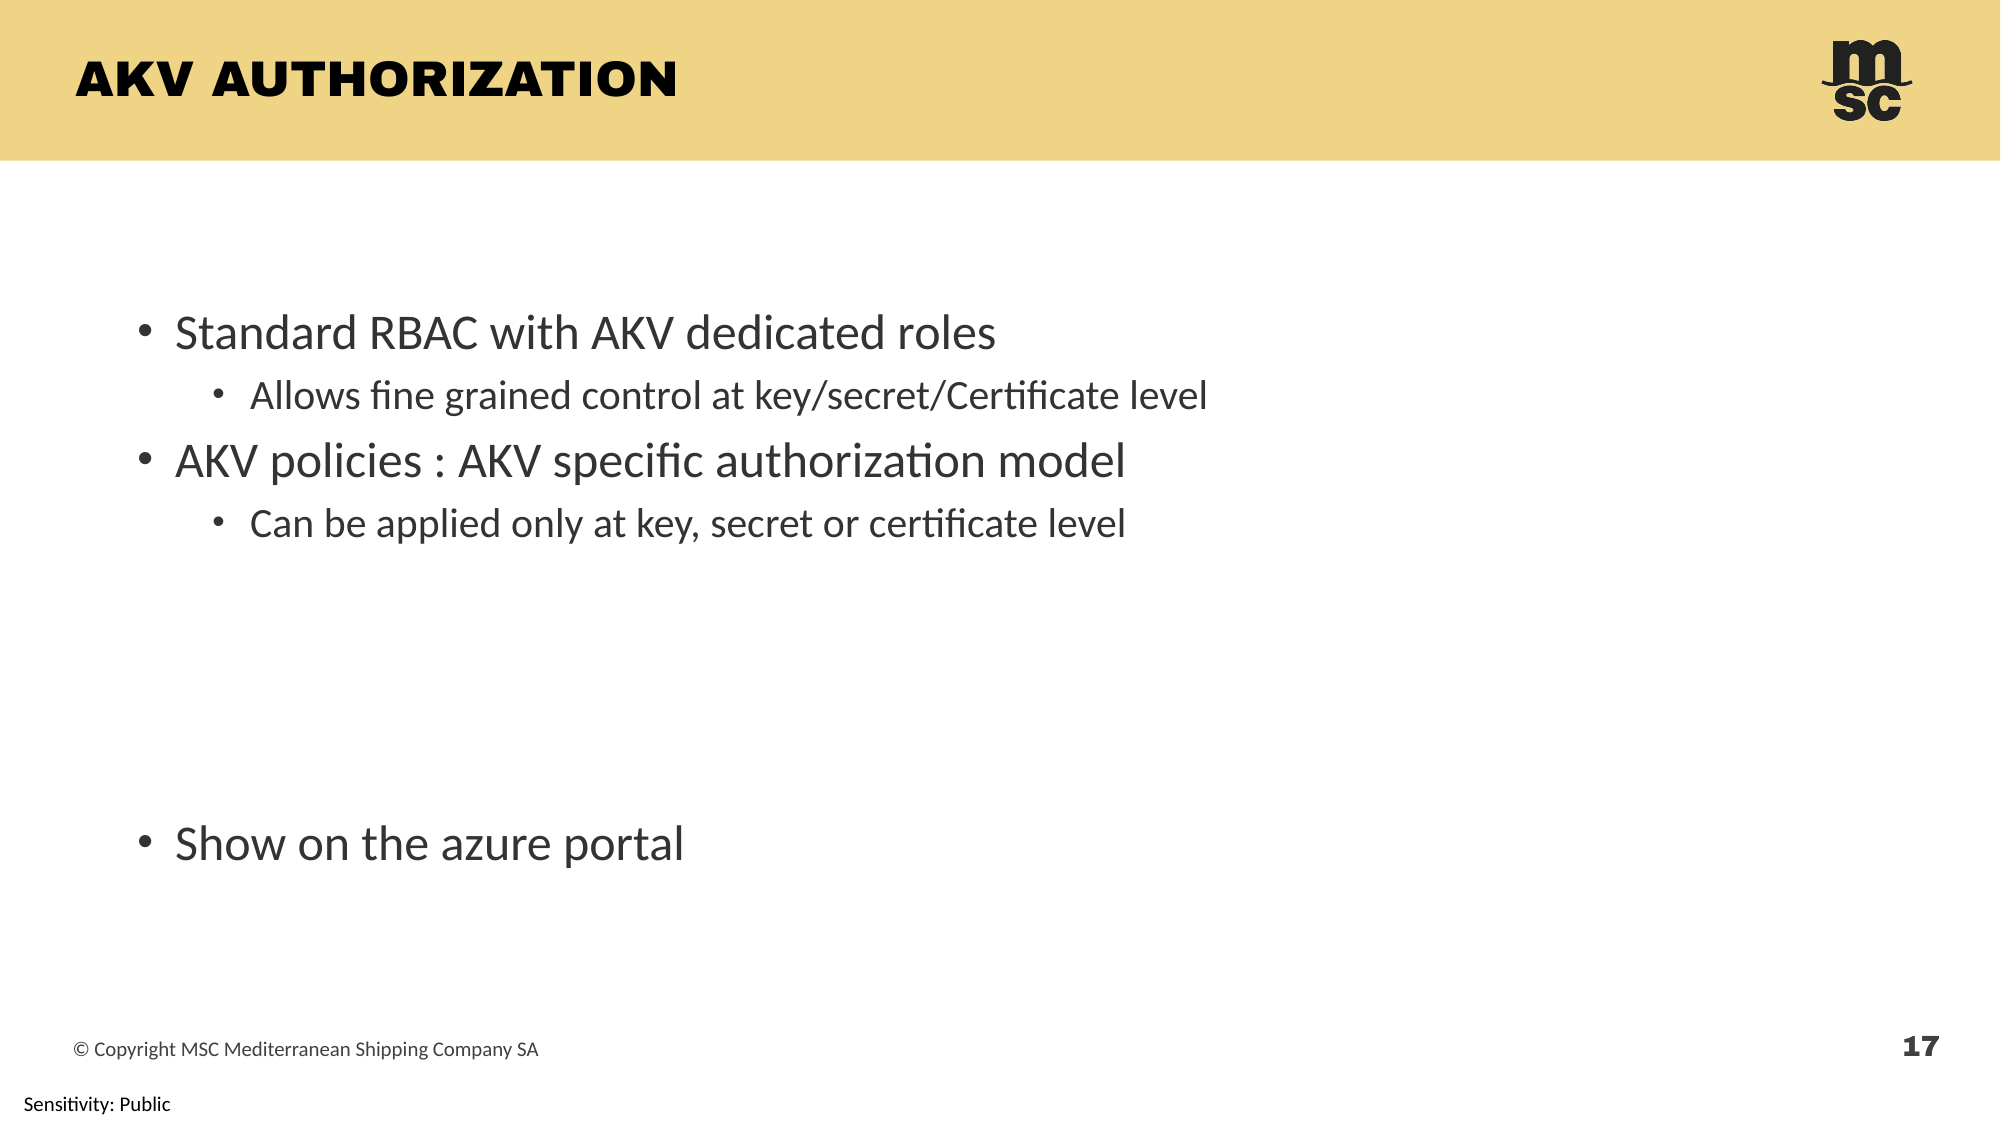

# AKV authorization
Standard RBAC with AKV dedicated roles
Allows fine grained control at key/secret/Certificate level
AKV policies : AKV specific authorization model
Can be applied only at key, secret or certificate level

Show on the azure portal
17
© Copyright MSC Mediterranean Shipping Company SA